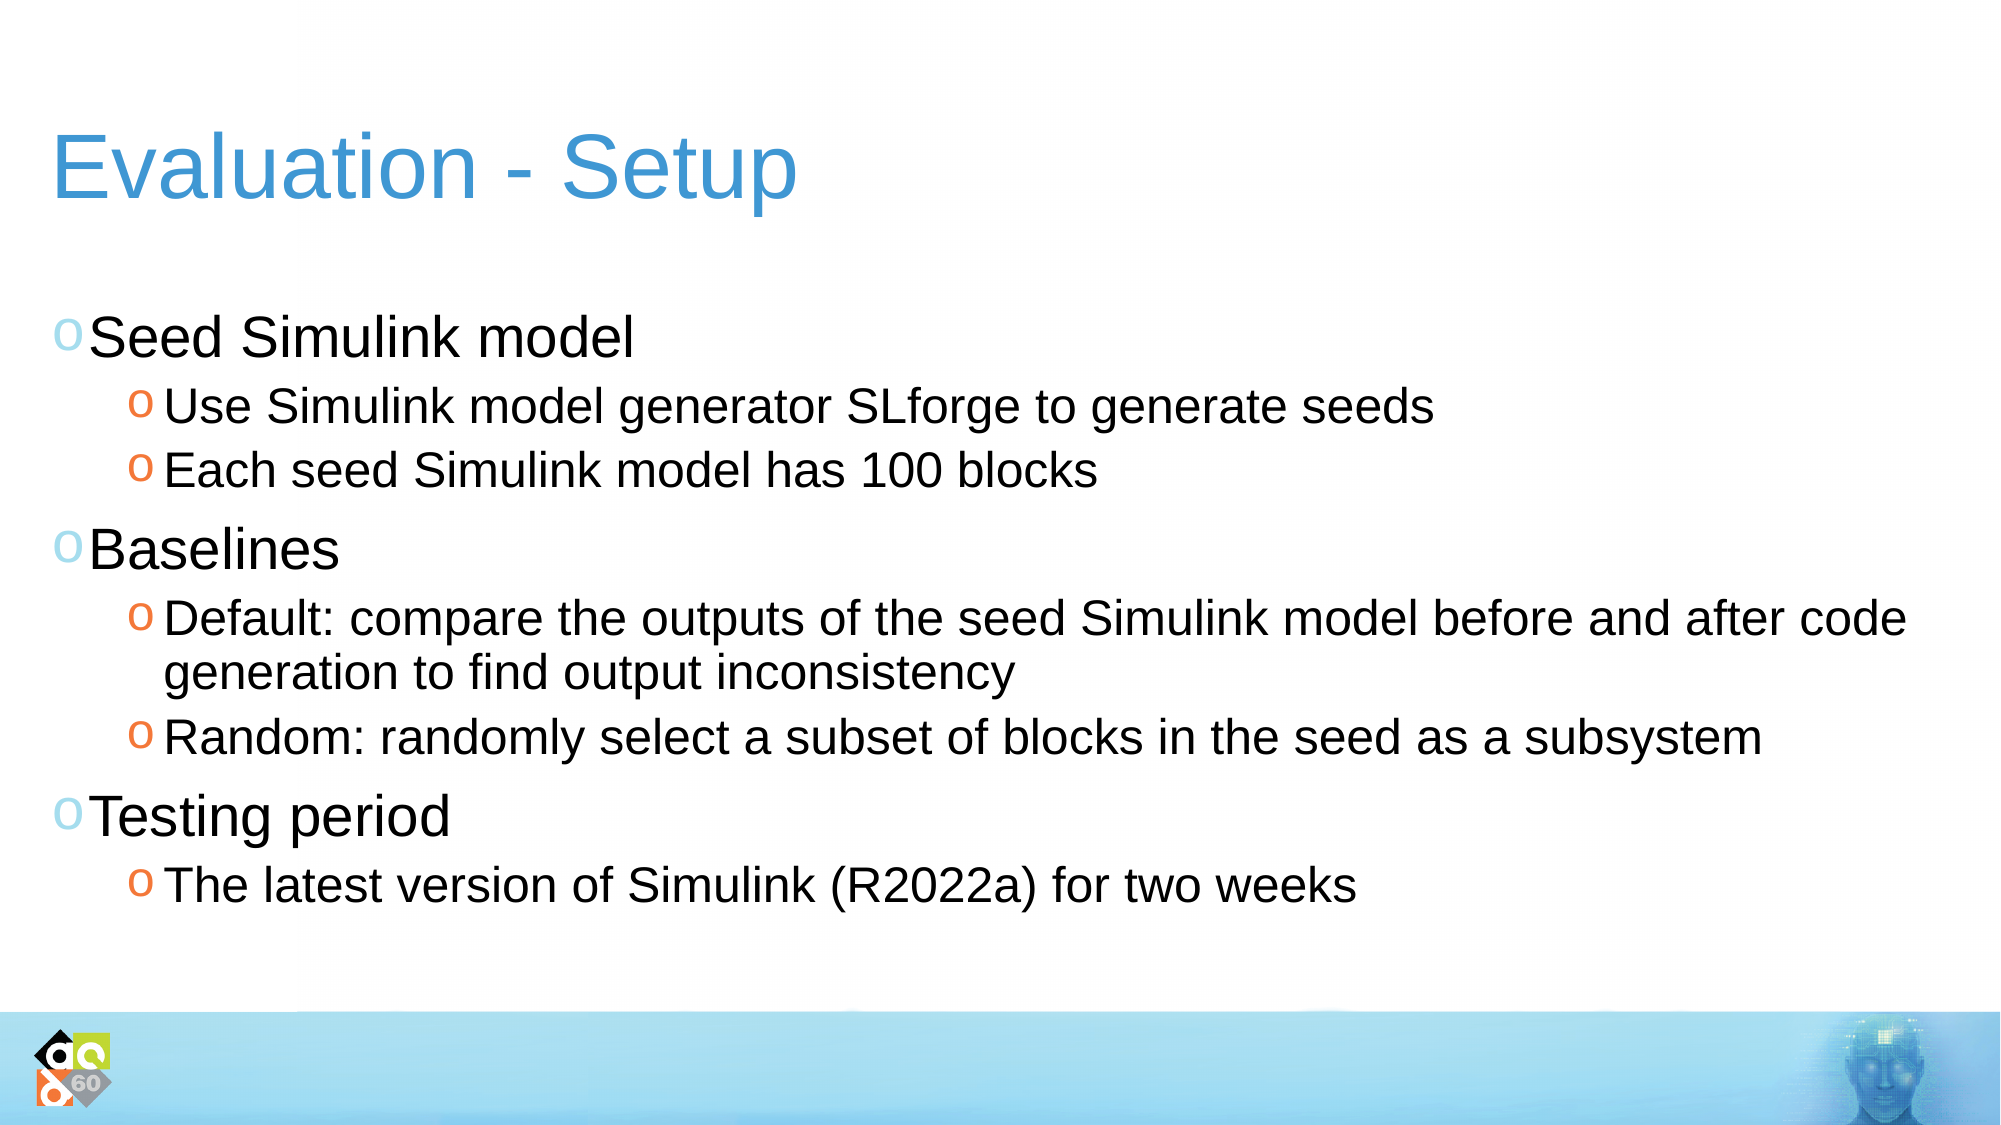

# Evaluation - Setup
Seed Simulink model
Use Simulink model generator SLforge to generate seeds
Each seed Simulink model has 100 blocks
Baselines
Default: compare the outputs of the seed Simulink model before and after code generation to find output inconsistency
Random: randomly select a subset of blocks in the seed as a subsystem
Testing period
The latest version of Simulink (R2022a) for two weeks